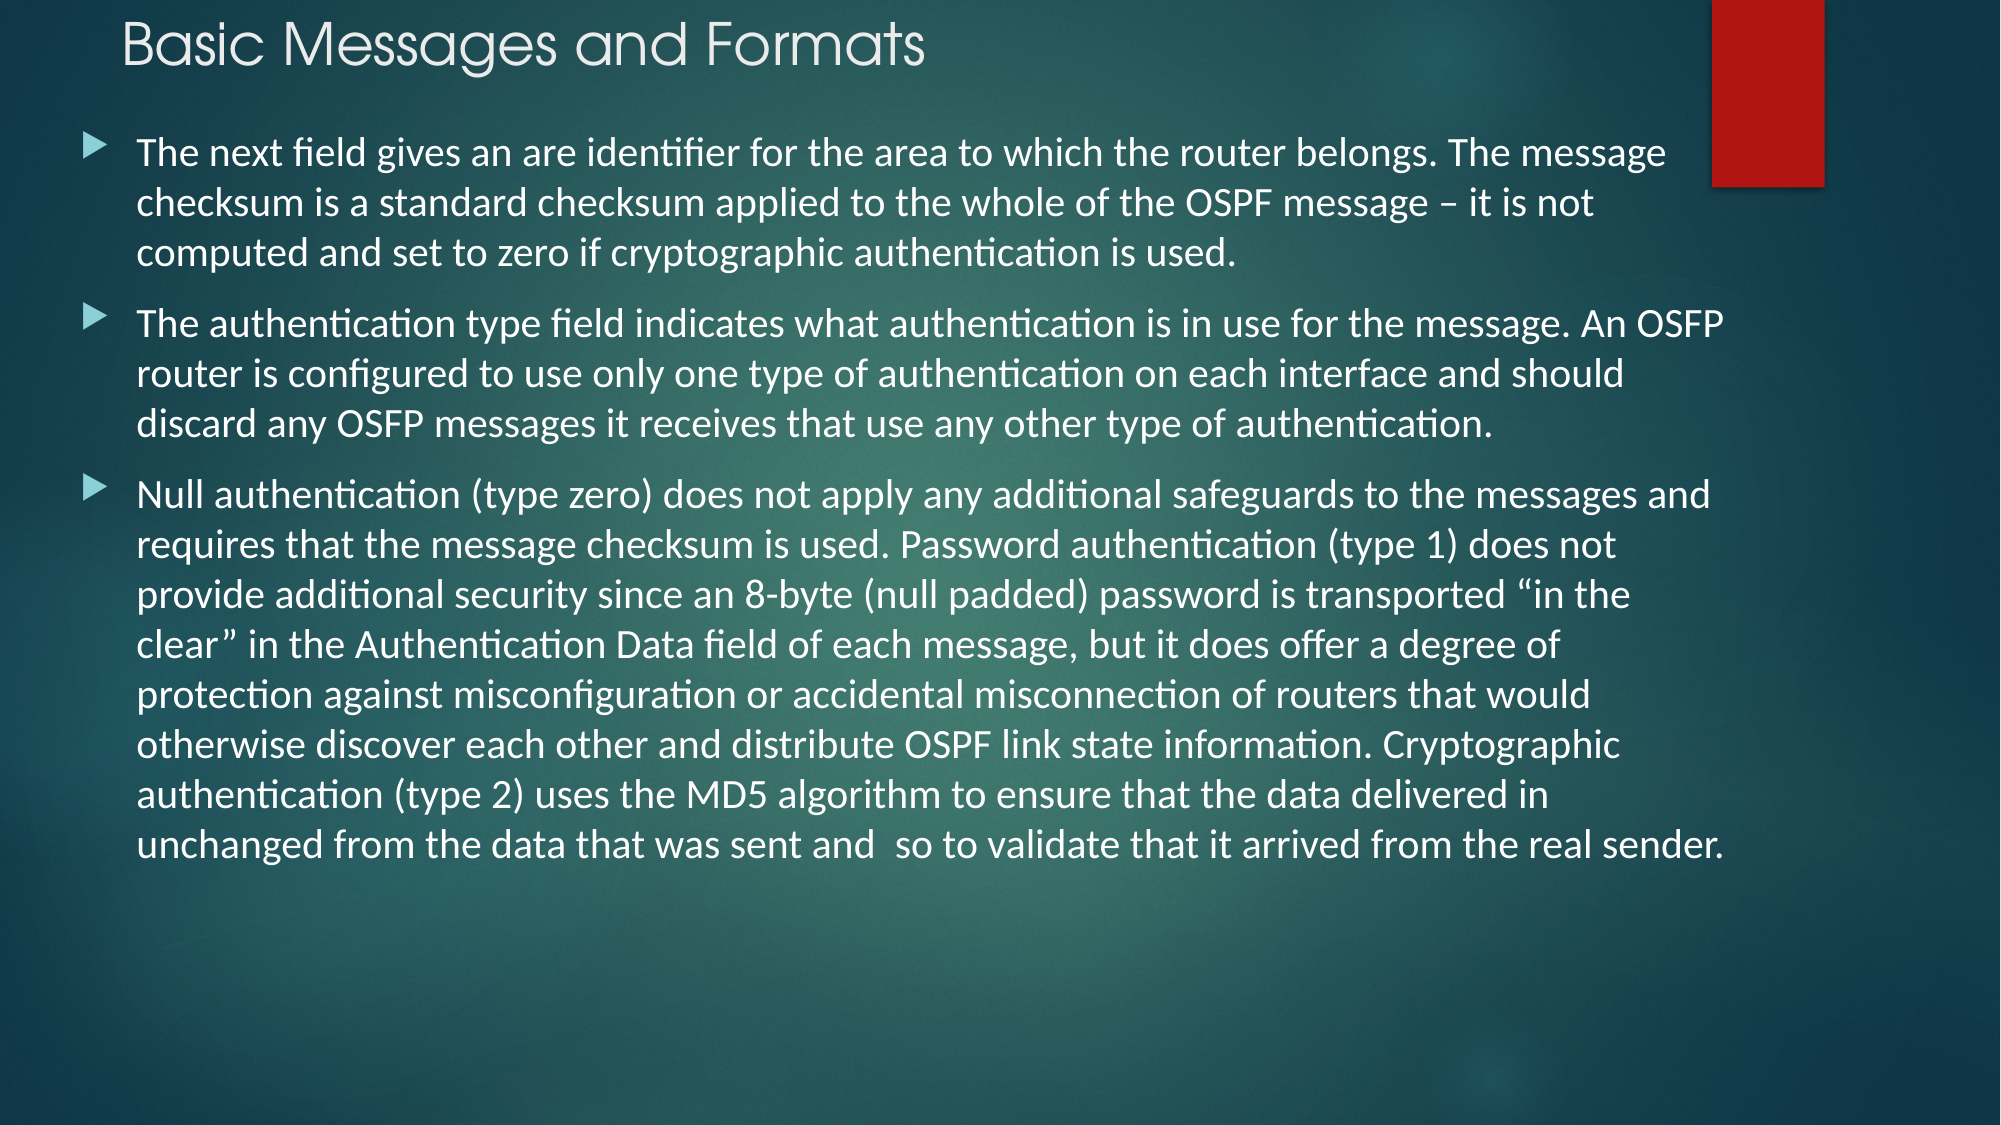

# Basic Messages and Formats
The next field gives an are identifier for the area to which the router belongs. The message checksum is a standard checksum applied to the whole of the OSPF message – it is not computed and set to zero if cryptographic authentication is used.
The authentication type field indicates what authentication is in use for the message. An OSFP router is configured to use only one type of authentication on each interface and should discard any OSFP messages it receives that use any other type of authentication.
Null authentication (type zero) does not apply any additional safeguards to the messages and requires that the message checksum is used. Password authentication (type 1) does not provide additional security since an 8-byte (null padded) password is transported “in the clear” in the Authentication Data field of each message, but it does offer a degree of protection against misconfiguration or accidental misconnection of routers that would otherwise discover each other and distribute OSPF link state information. Cryptographic authentication (type 2) uses the MD5 algorithm to ensure that the data delivered in unchanged from the data that was sent and  so to validate that it arrived from the real sender.